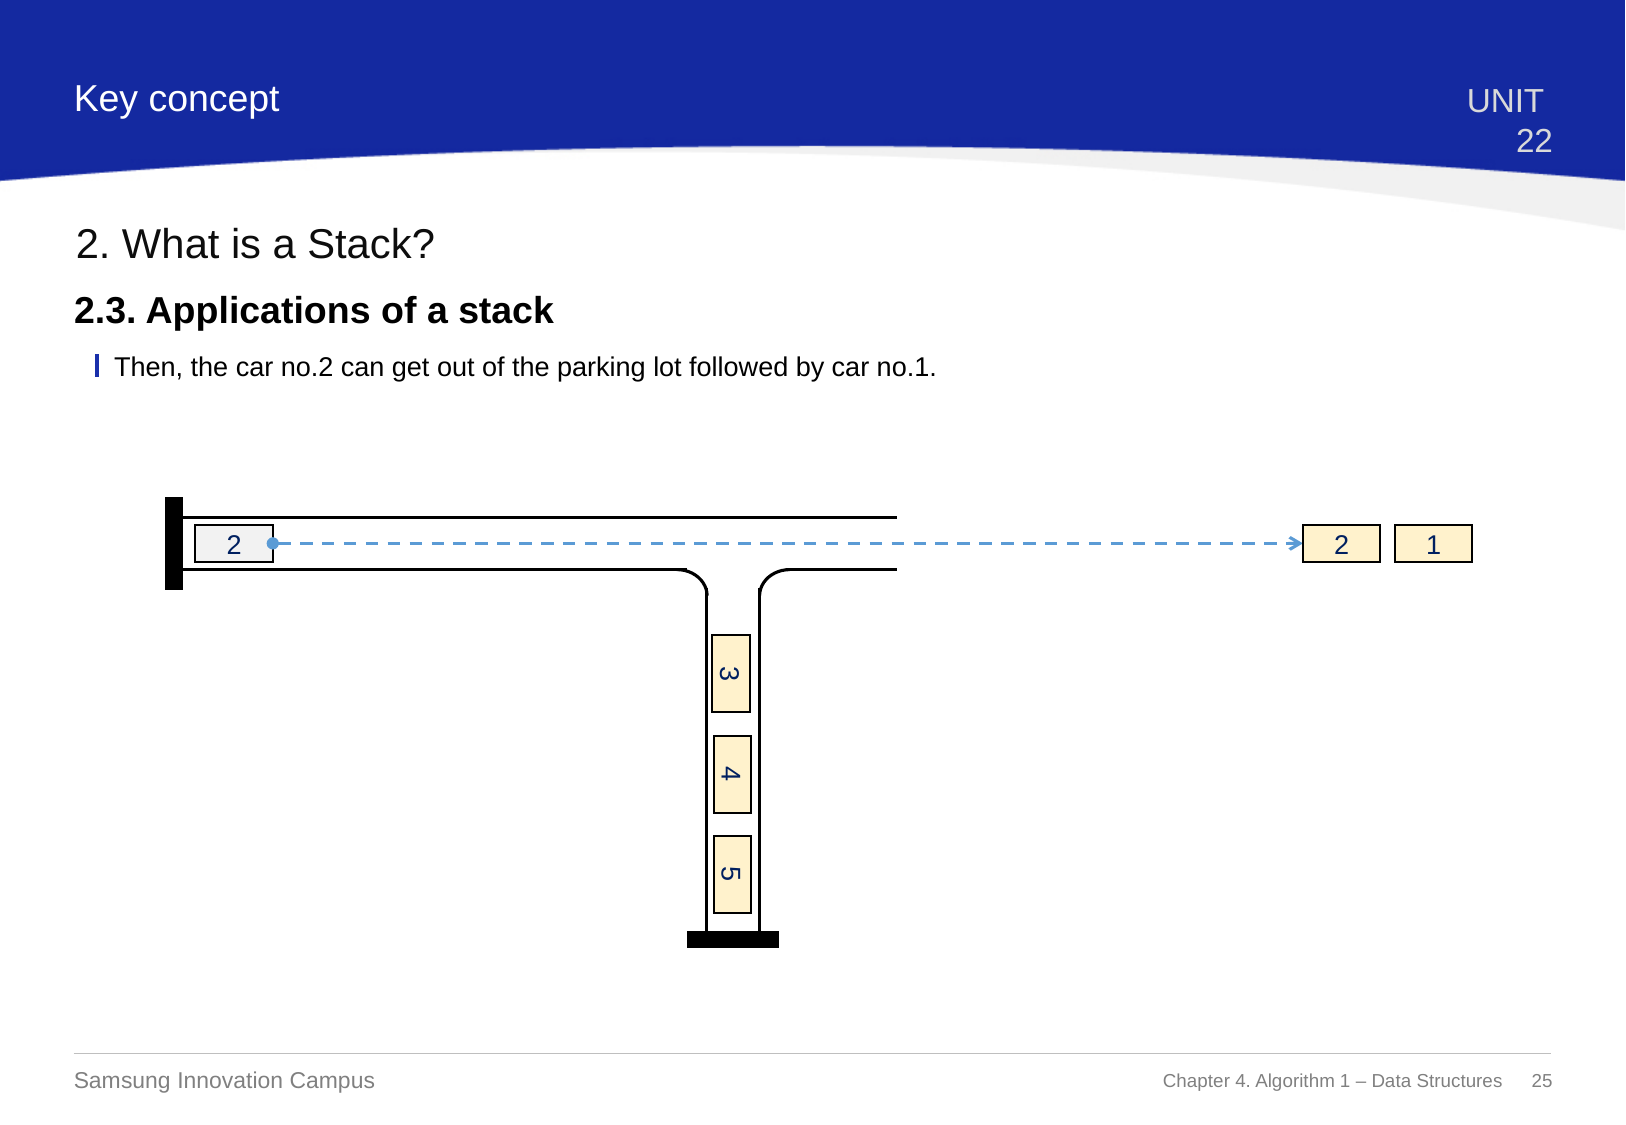

Key concept
UNIT  22
2. What is a Stack?
2.3. Applications of a stack
Then, the car no.2 can get out of the parking lot followed by car no.1.
2

3
2
1
4
5